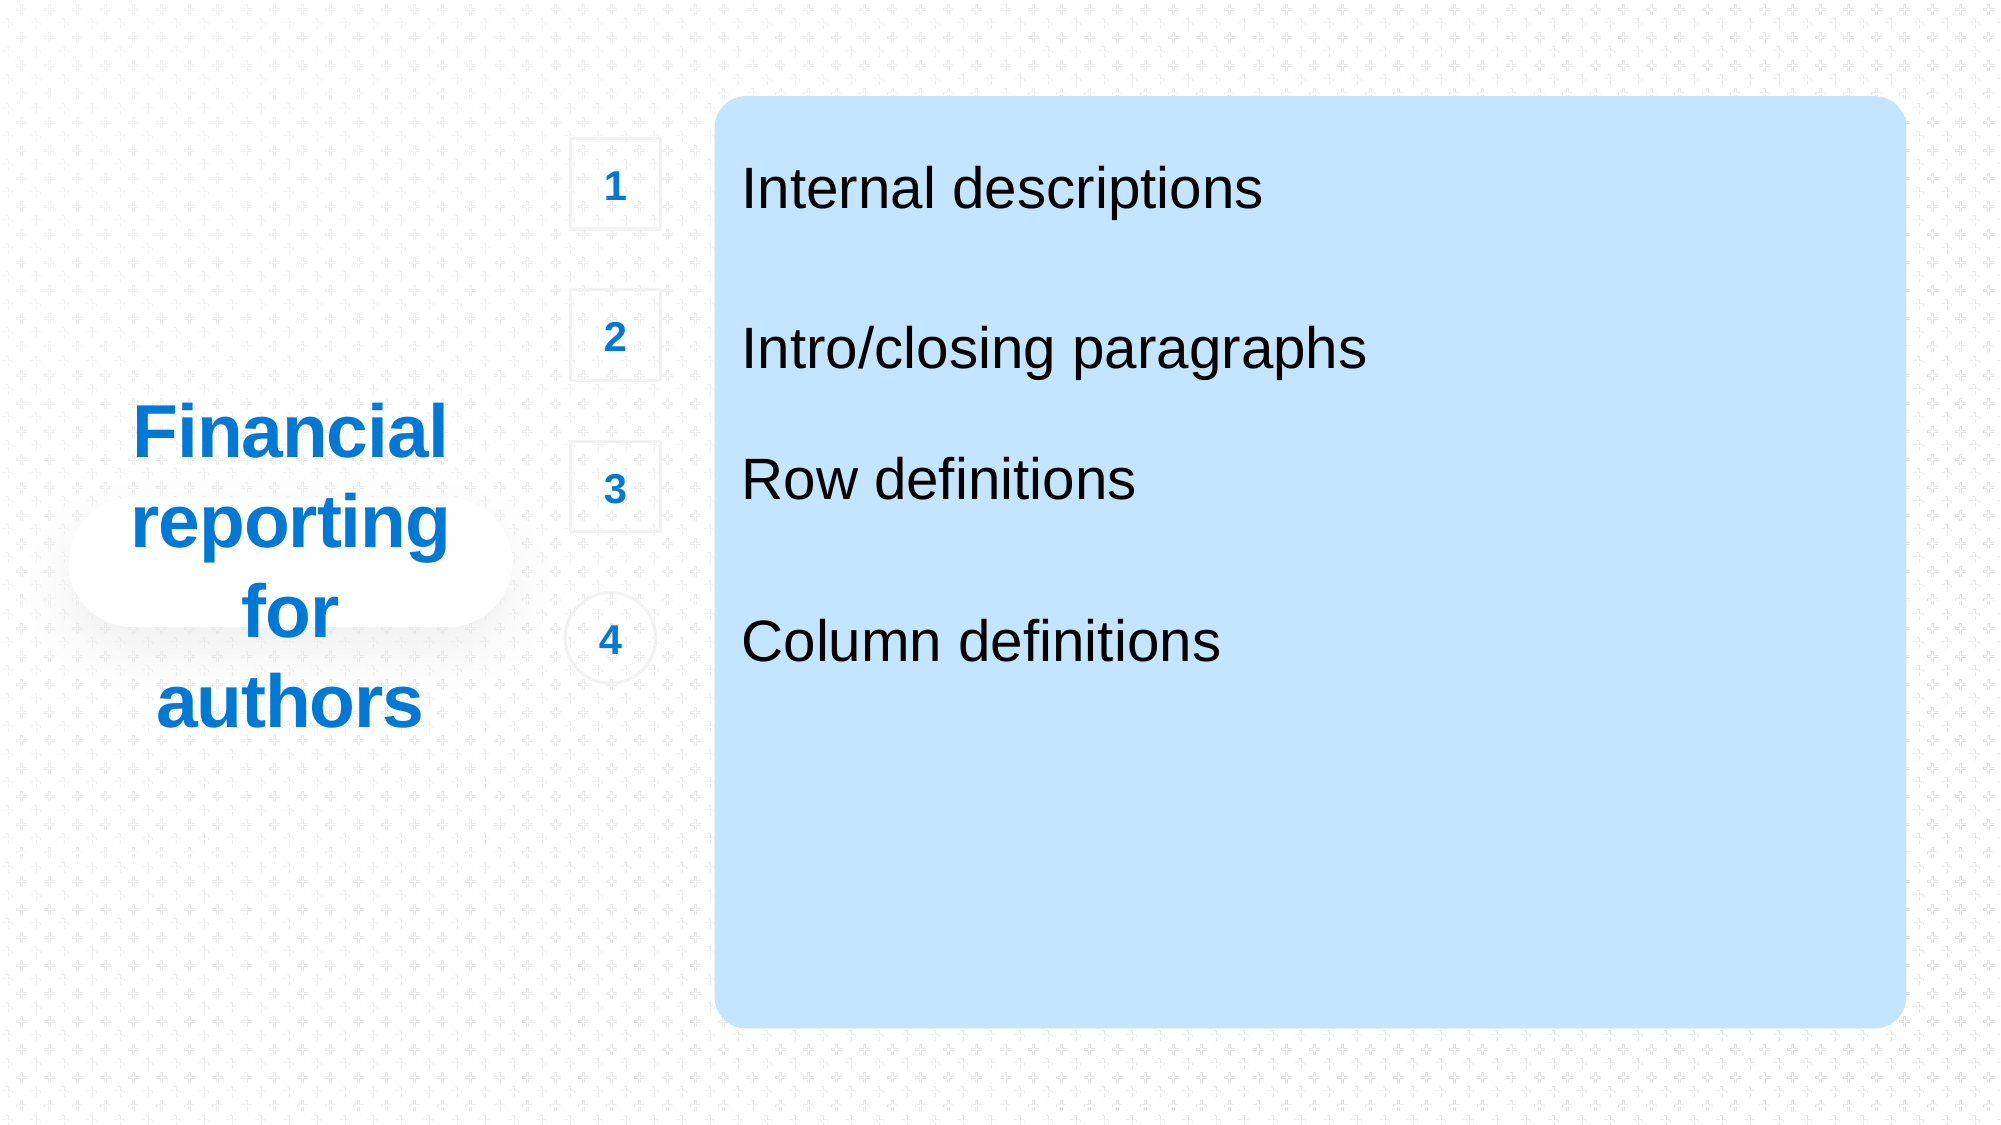

1
Internal descriptions
2
Intro/closing paragraphs
# Financial reporting for authors
3
Row definitions
4
Column definitions